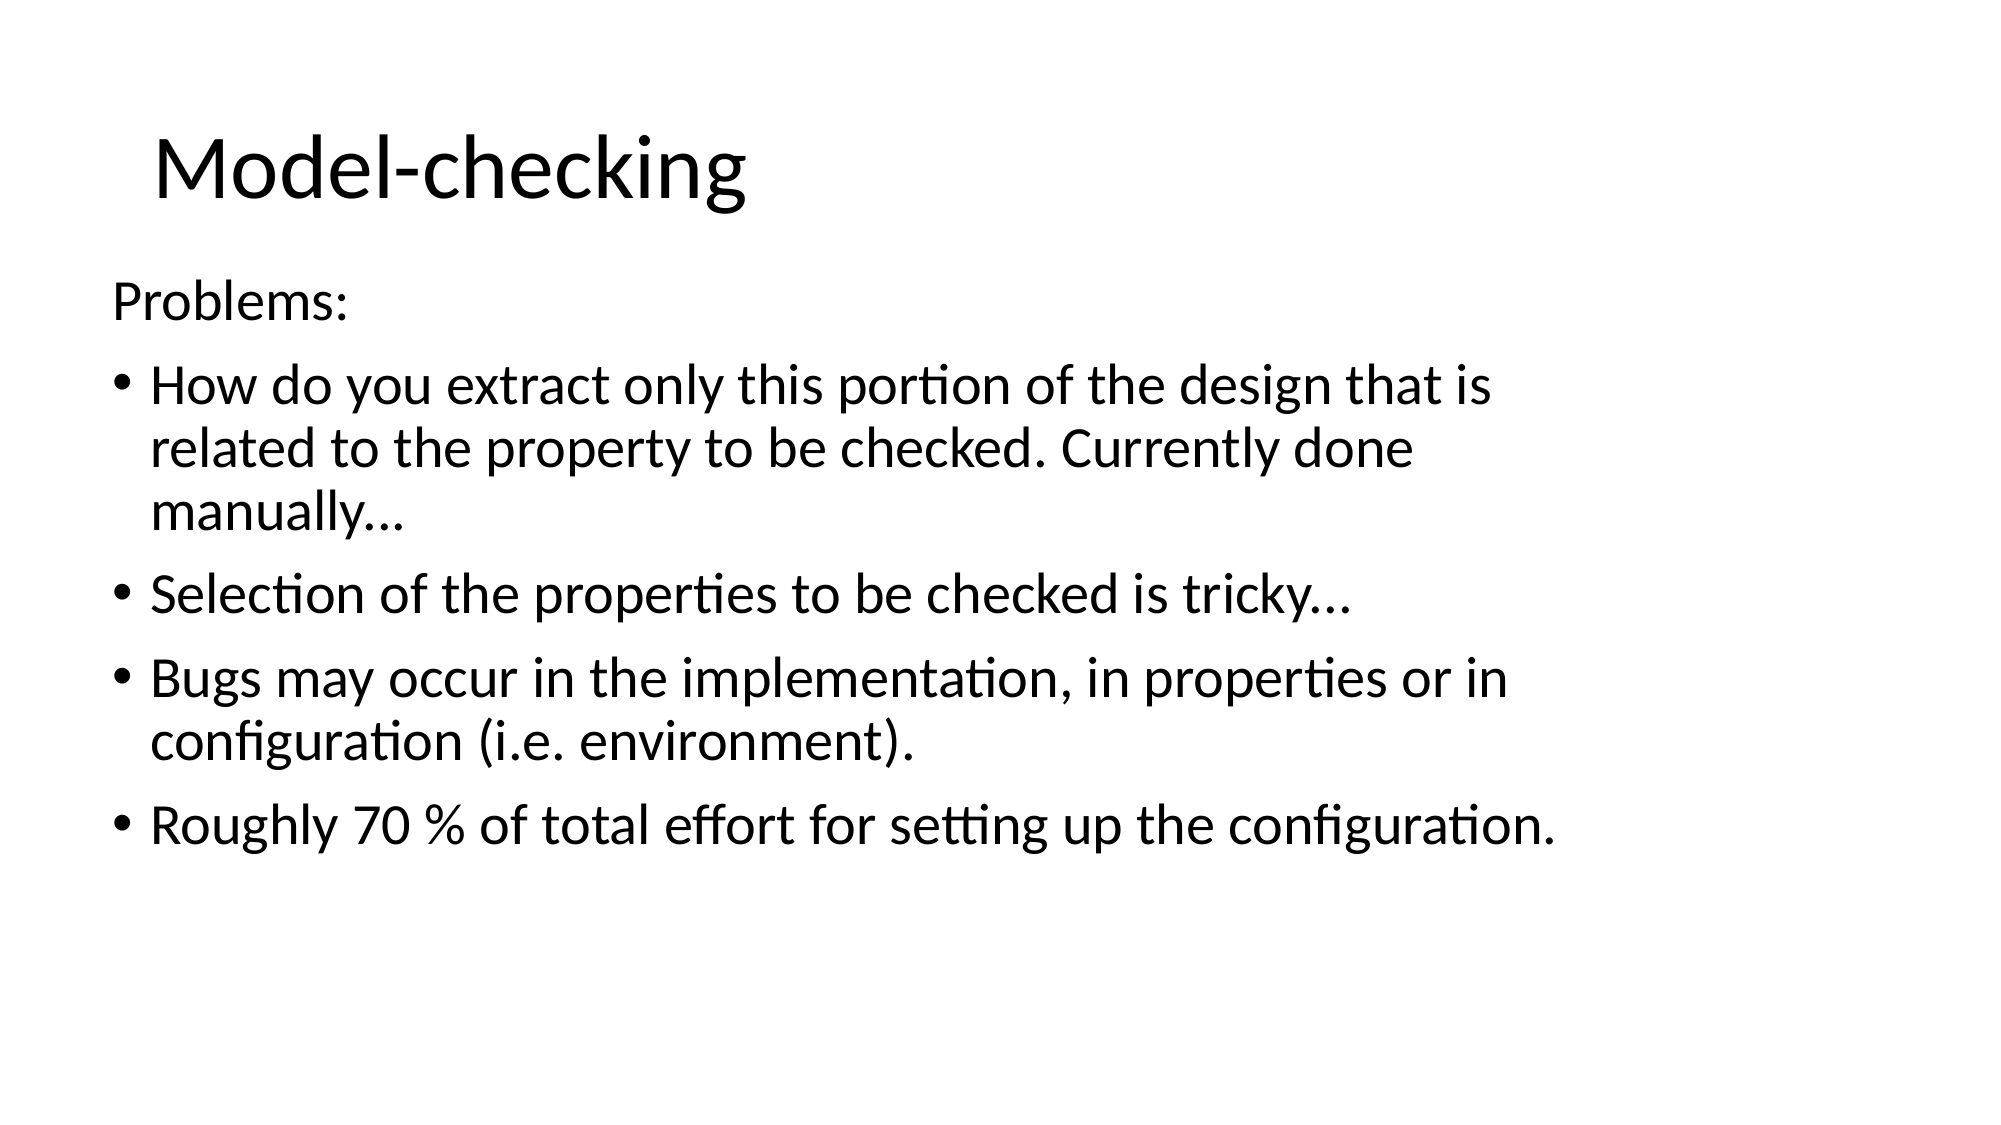

# Model-checking
Problems:
How do you extract only this portion of the design that is related to the property to be checked. Currently done manually...
Selection of the properties to be checked is tricky...
Bugs may occur in the implementation, in properties or in configuration (i.e. environment).
Roughly 70 % of total effort for setting up the configuration.